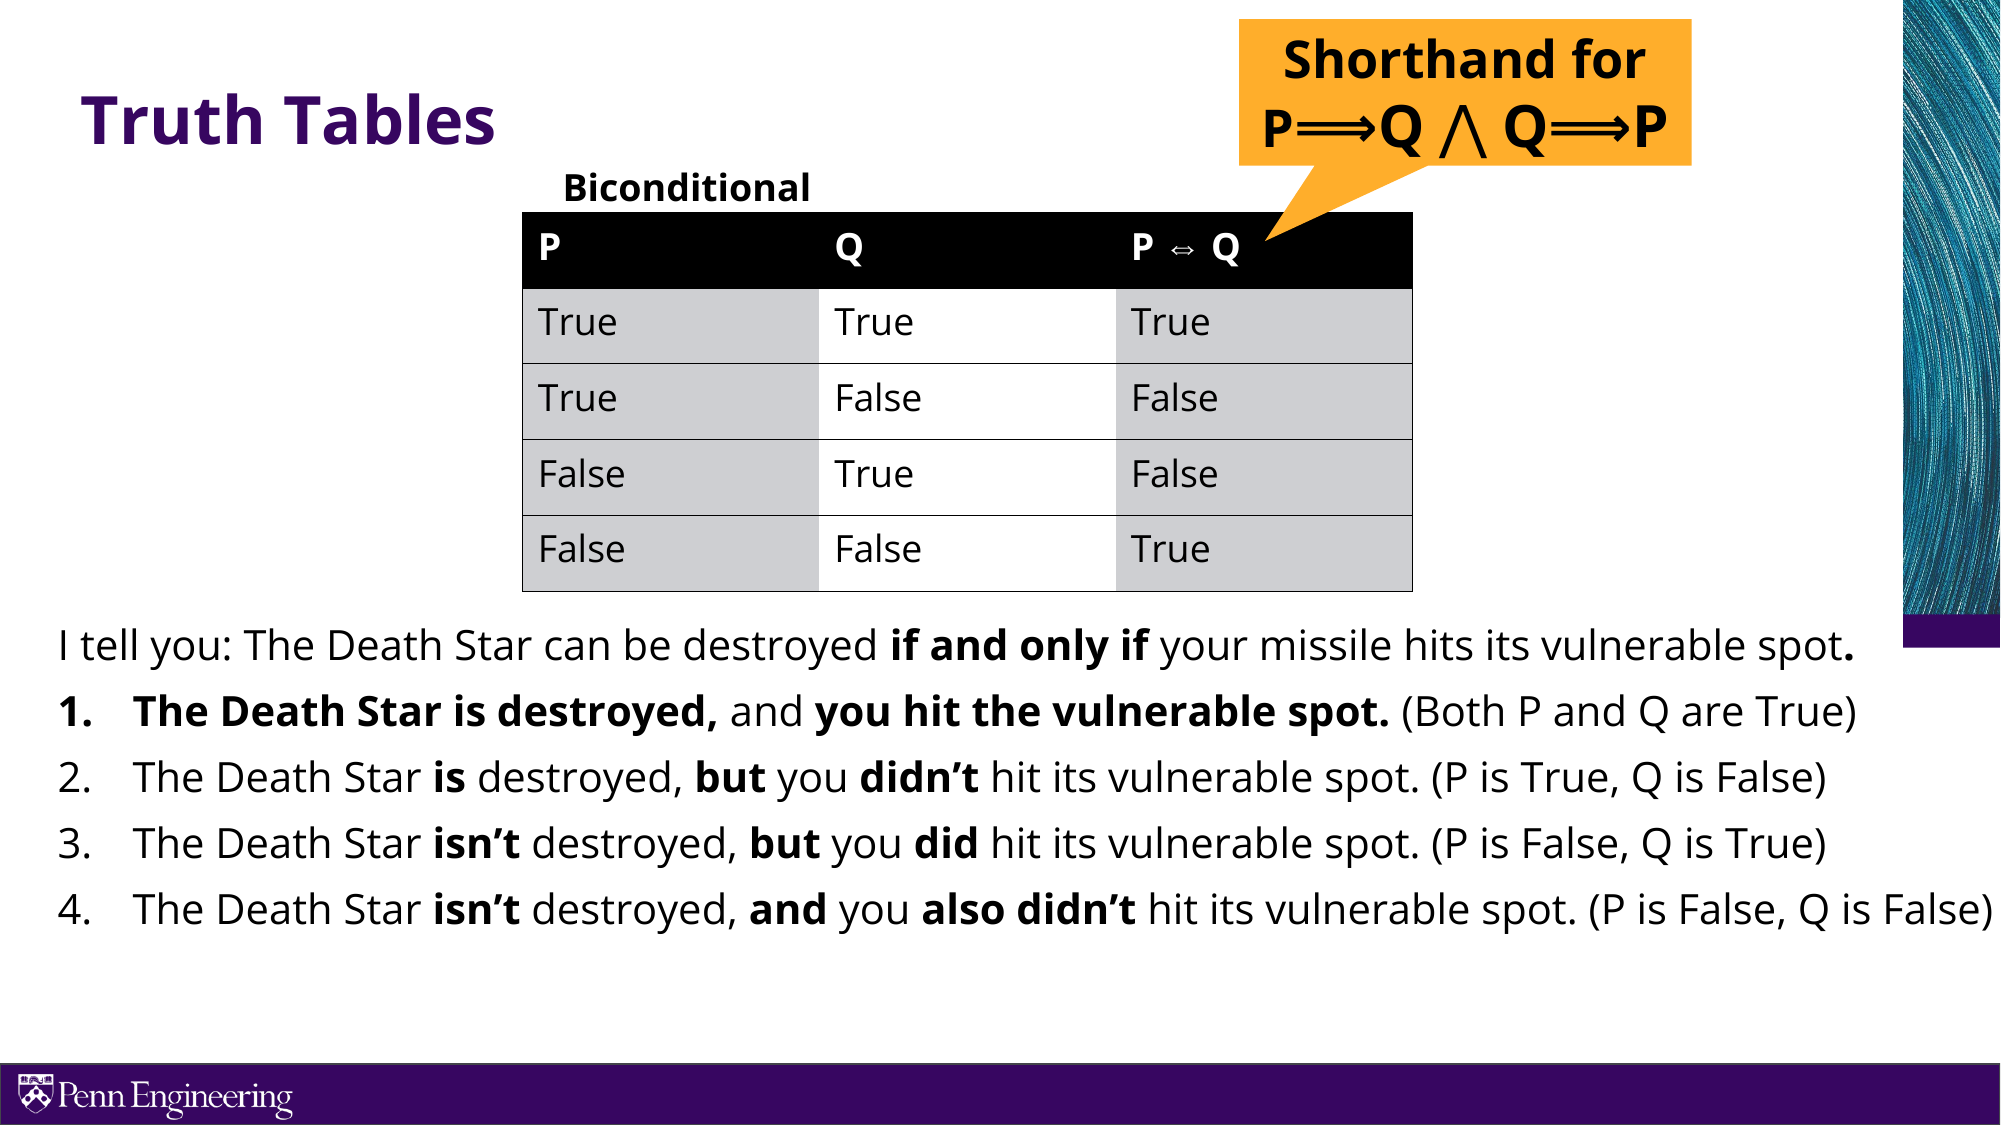

Shorthand for P⟹Q ⋀ Q⟹P
# Truth Tables
Biconditional
| P | Q | P ⇔ Q |
| --- | --- | --- |
| True | True | True |
| True | False | False |
| False | True | False |
| False | False | True |
I tell you: The Death Star can be destroyed if and only if your missile hits its vulnerable spot.
The Death Star is destroyed, and you hit the vulnerable spot. (Both P and Q are True)
The Death Star is destroyed, but you didn’t hit its vulnerable spot. (P is True, Q is False)
The Death Star isn’t destroyed, but you did hit its vulnerable spot. (P is False, Q is True)
The Death Star isn’t destroyed, and you also didn’t hit its vulnerable spot. (P is False, Q is False)